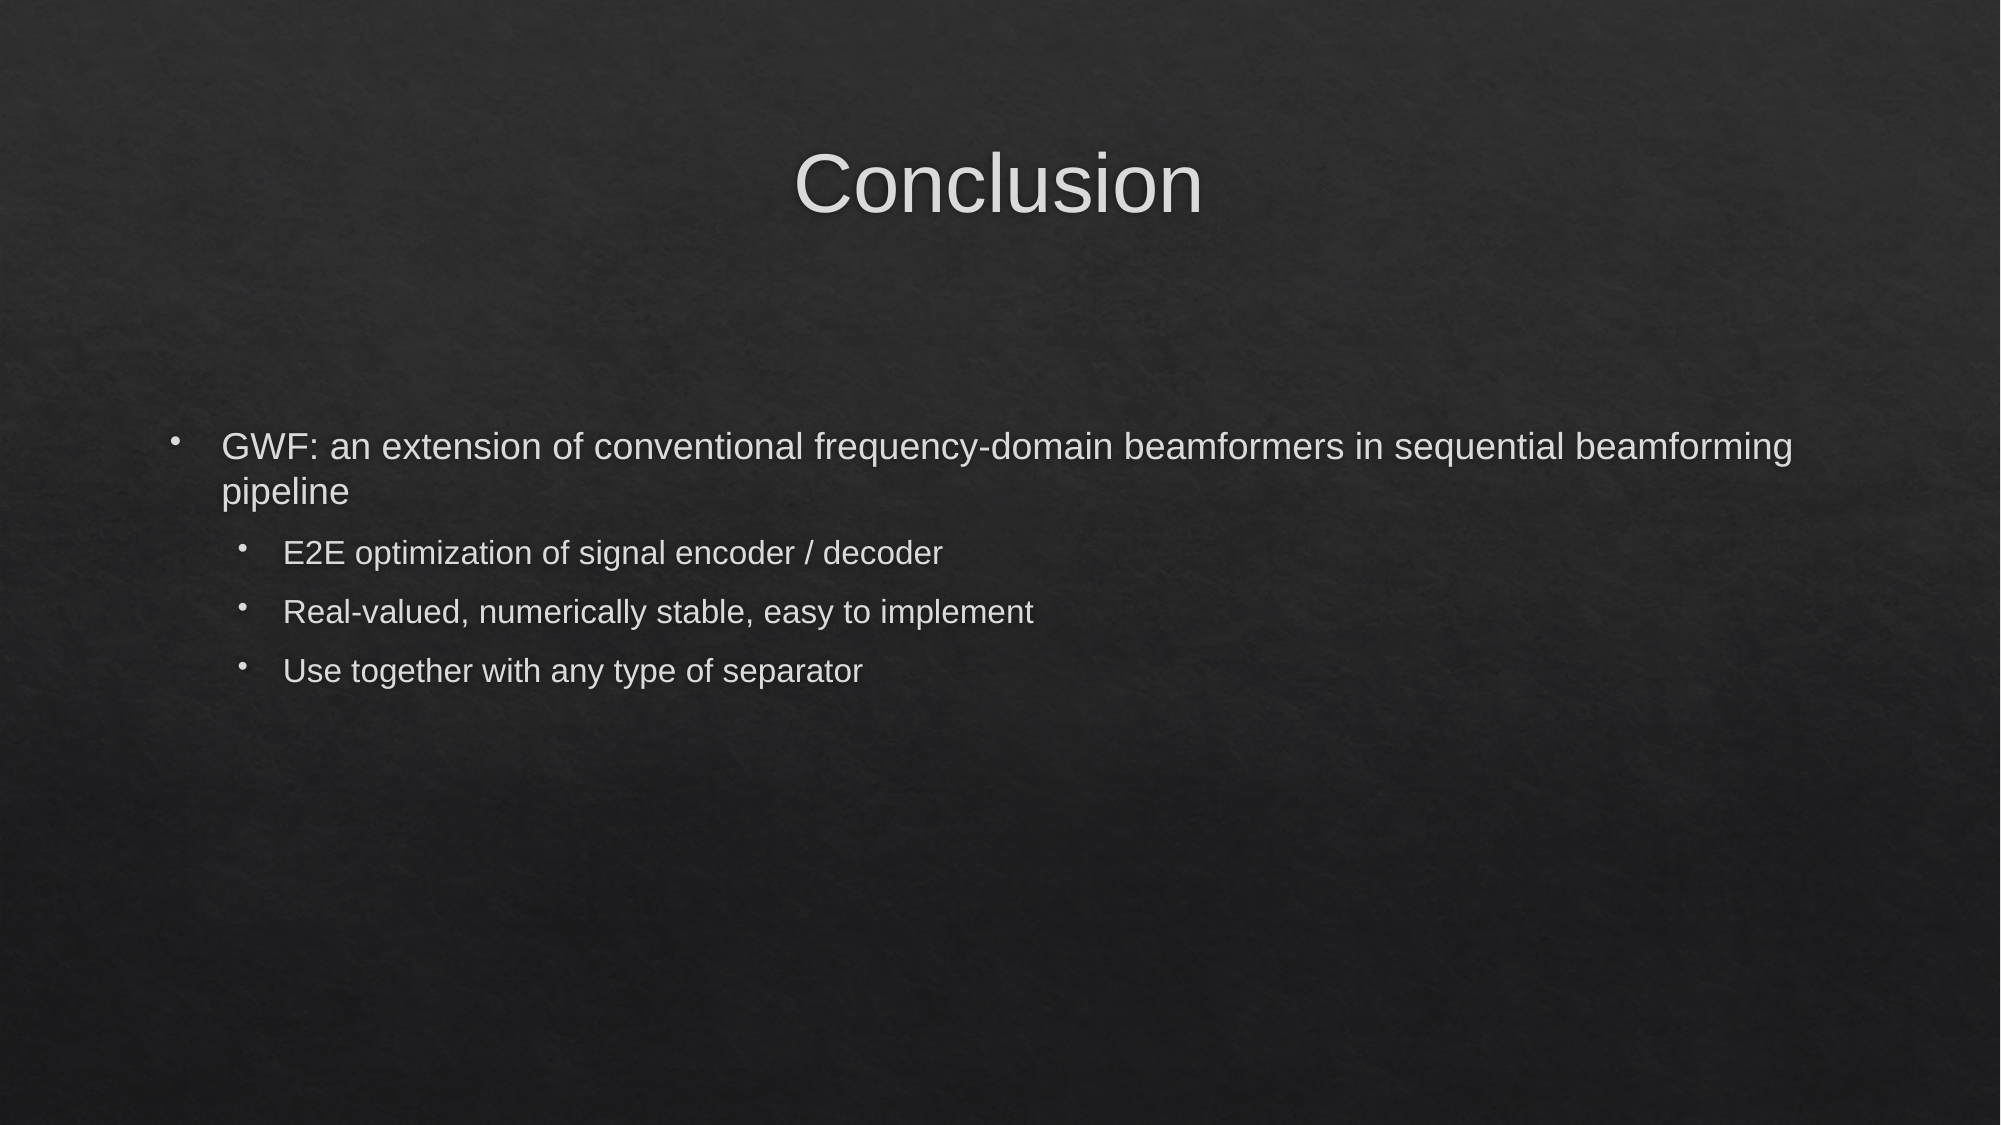

# Conclusion

GWF: an extension of conventional frequency-domain beamformers in sequential beamforming pipeline
E2E optimization of signal encoder / decoder
Real-valued, numerically stable, easy to implement
Use together with any type of separator